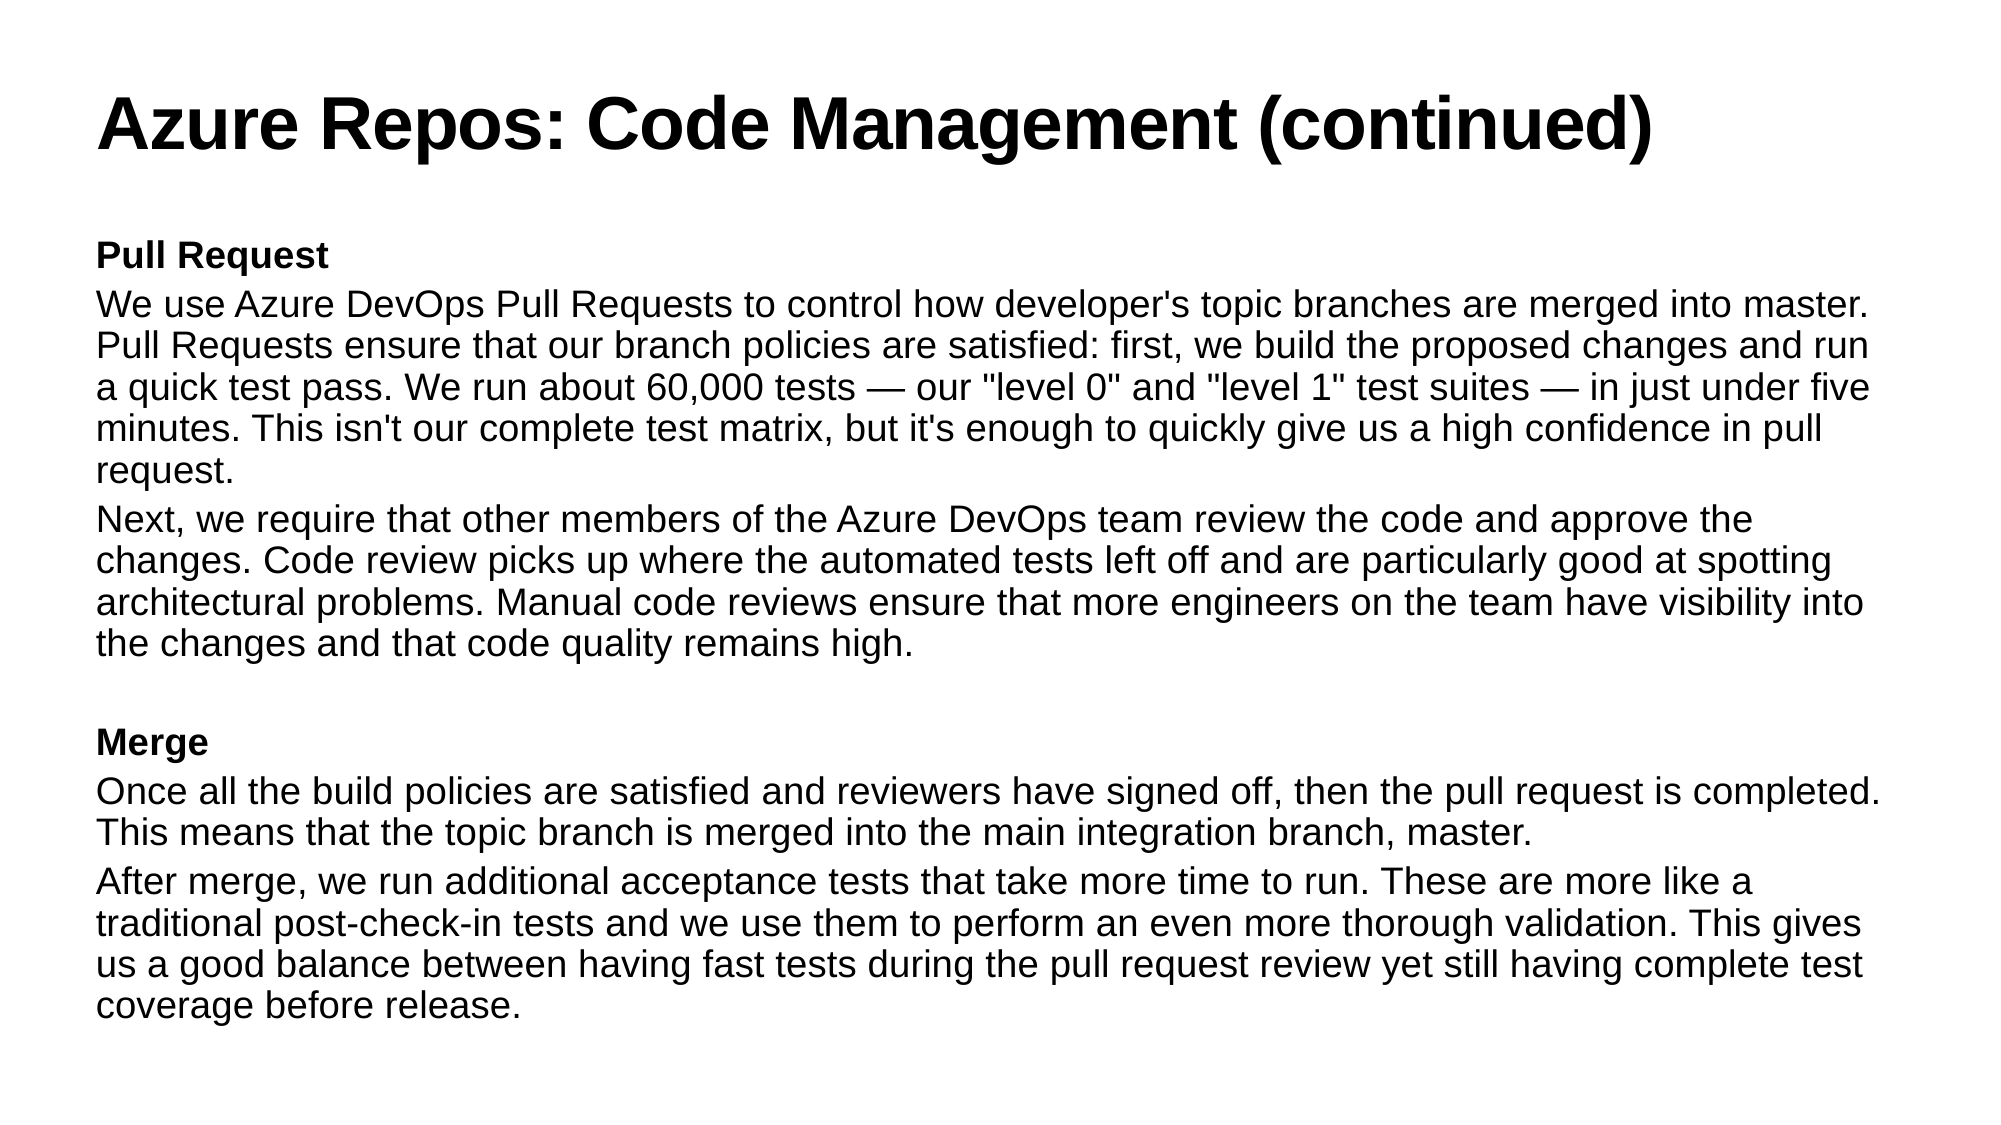

# Azure Repos: Code Management (continued)
Pull Request
We use Azure DevOps Pull Requests to control how developer's topic branches are merged into master. Pull Requests ensure that our branch policies are satisfied: first, we build the proposed changes and run a quick test pass. We run about 60,000 tests — our "level 0" and "level 1" test suites — in just under five minutes. This isn't our complete test matrix, but it's enough to quickly give us a high confidence in pull request.
Next, we require that other members of the Azure DevOps team review the code and approve the changes. Code review picks up where the automated tests left off and are particularly good at spotting architectural problems. Manual code reviews ensure that more engineers on the team have visibility into the changes and that code quality remains high.

Merge
Once all the build policies are satisfied and reviewers have signed off, then the pull request is completed. This means that the topic branch is merged into the main integration branch, master.
After merge, we run additional acceptance tests that take more time to run. These are more like a traditional post-check-in tests and we use them to perform an even more thorough validation. This gives us a good balance between having fast tests during the pull request review yet still having complete test coverage before release.